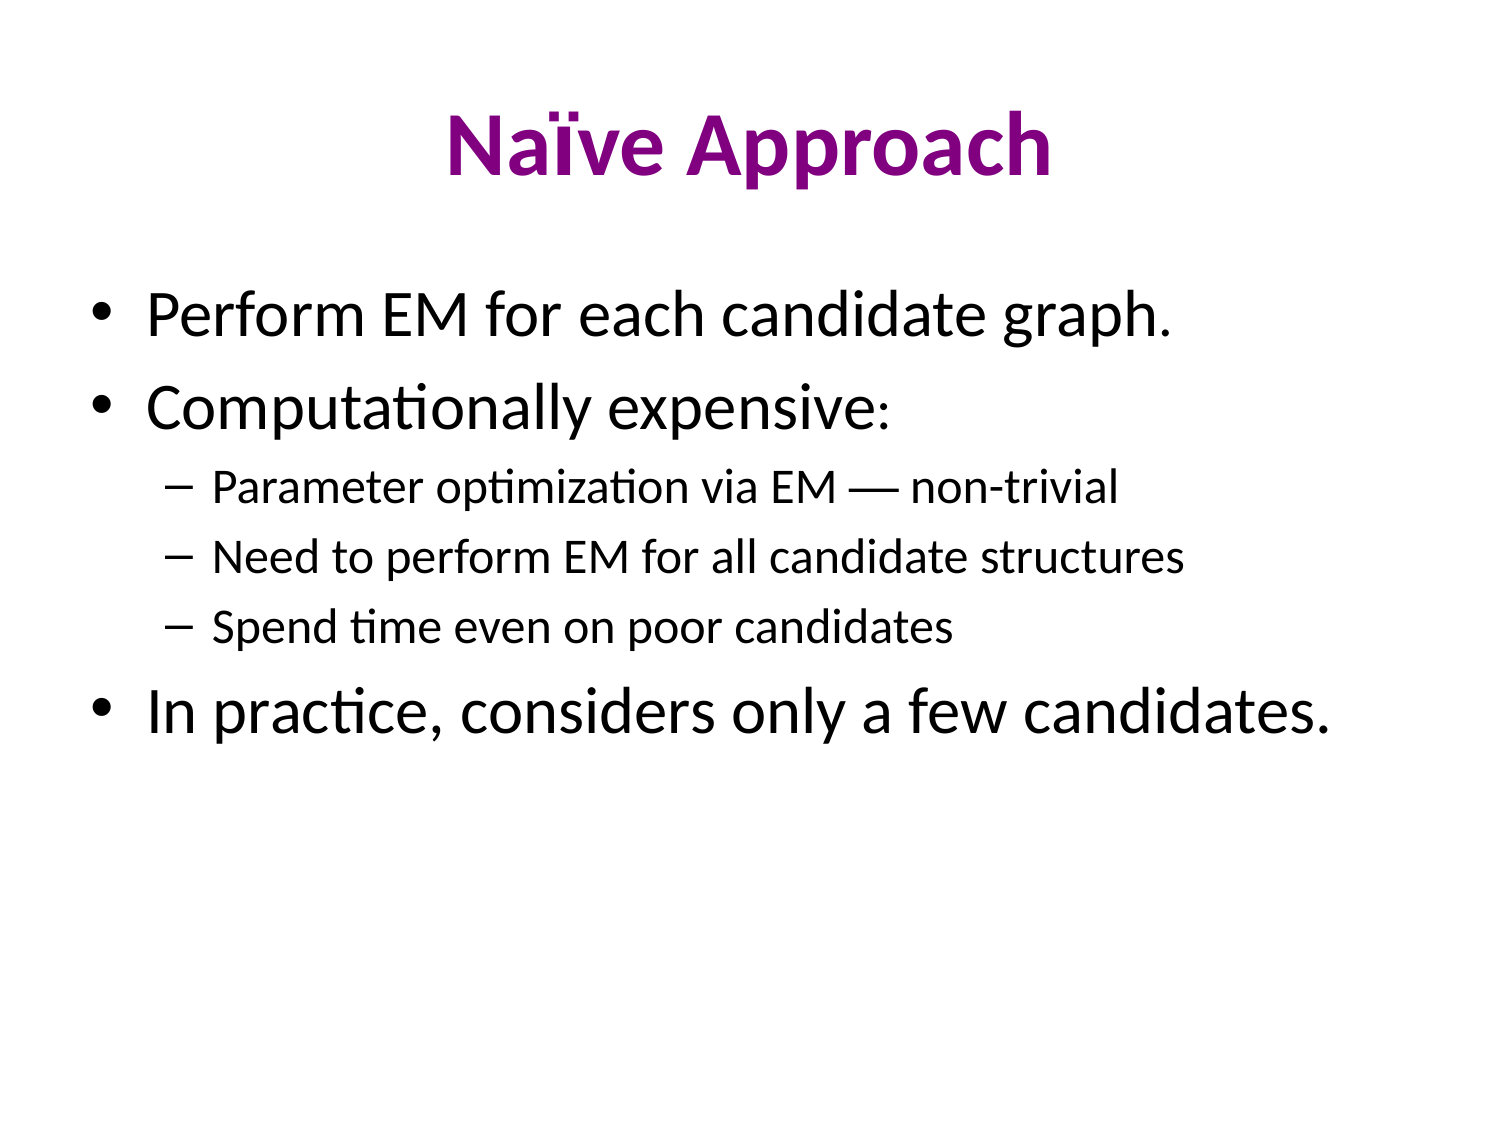

# Naïve Approach
Perform EM for each candidate graph.
Computationally expensive:
Parameter optimization via EM — non-trivial
Need to perform EM for all candidate structures
Spend time even on poor candidates
In practice, considers only a few candidates.